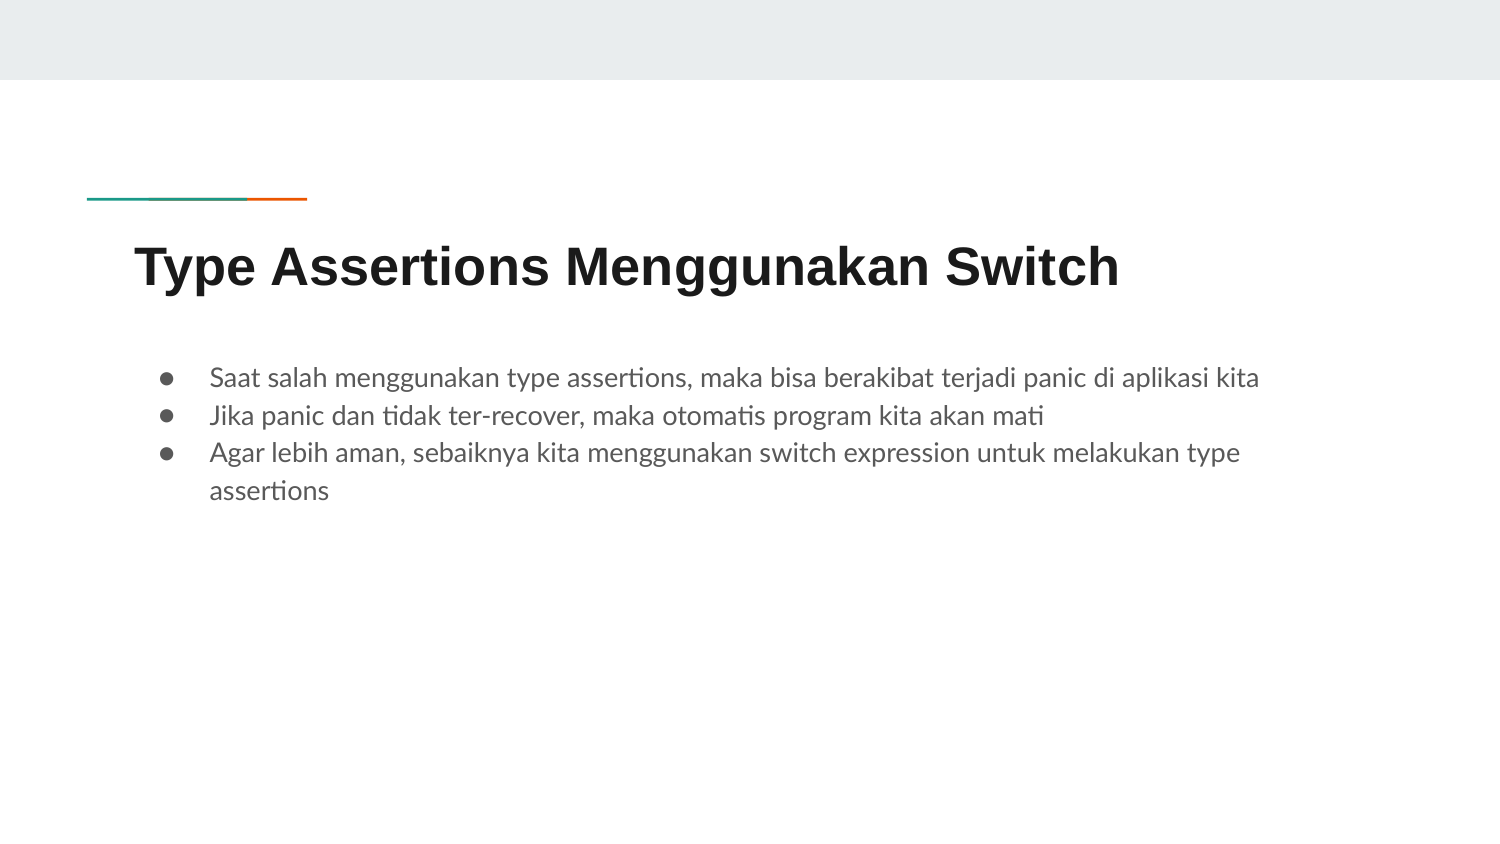

# Type Assertions Menggunakan Switch
Saat salah menggunakan type assertions, maka bisa berakibat terjadi panic di aplikasi kita
Jika panic dan tidak ter-recover, maka otomatis program kita akan mati
Agar lebih aman, sebaiknya kita menggunakan switch expression untuk melakukan type assertions